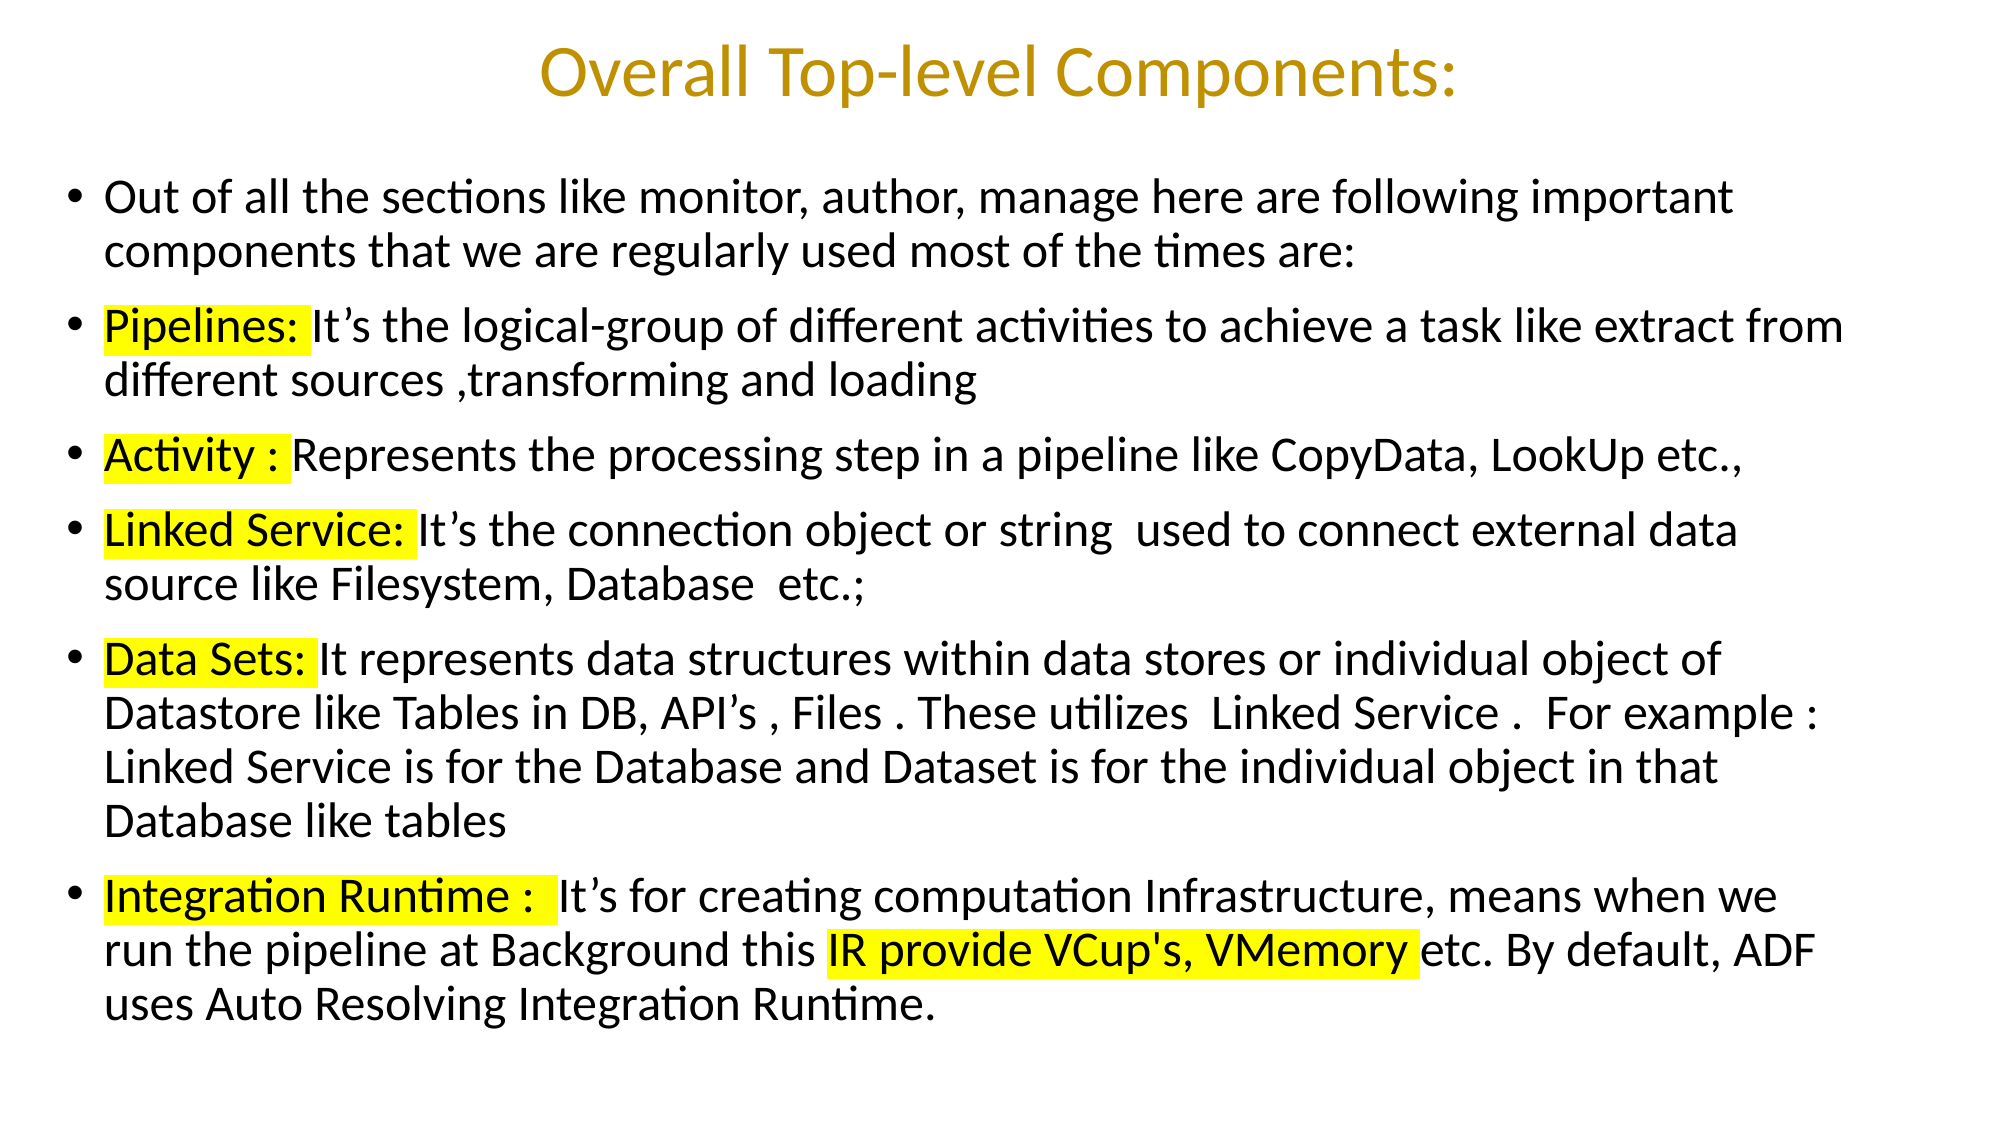

# Overall Top-level Components:
Out of all the sections like monitor, author, manage here are following important components that we are regularly used most of the times are:
Pipelines: It’s the logical-group of different activities to achieve a task like extract from different sources ,transforming and loading
Activity : Represents the processing step in a pipeline like CopyData, LookUp etc.,
Linked Service: It’s the connection object or string  used to connect external data source like Filesystem, Database  etc.;
Data Sets: It represents data structures within data stores or individual object of Datastore like Tables in DB, API’s , Files . These utilizes  Linked Service .  For example : Linked Service is for the Database and Dataset is for the individual object in that Database like tables
Integration Runtime :  It’s for creating computation Infrastructure, means when we run the pipeline at Background this IR provide VCup's, VMemory etc. By default, ADF uses Auto Resolving Integration Runtime.